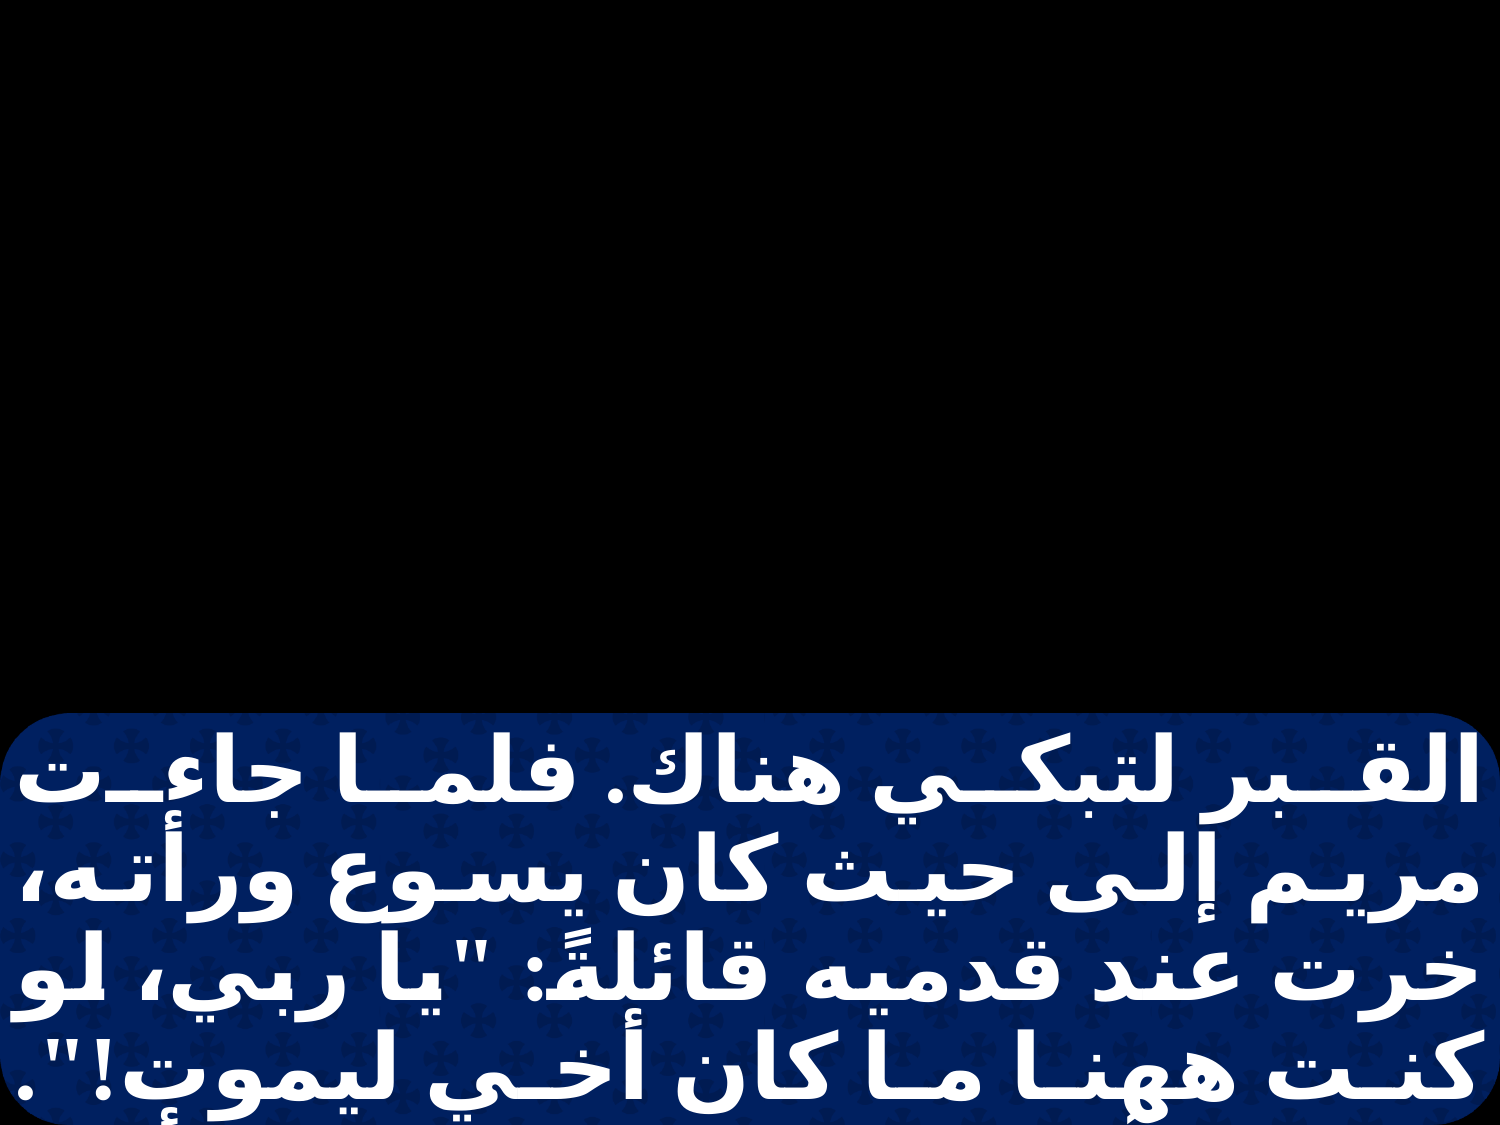

القبر لتبكي هناك. فلما جاءت مريم إلى حيث كان يسوع ورأته، خرت عند قدميه قائلةً: "يا ربي، لو كنت ههنا ما كان أخي ليموت!". فلما رآها يسوع تبكي، ورأى اليهود أيضًا الذين جاءوا معها يبكون،